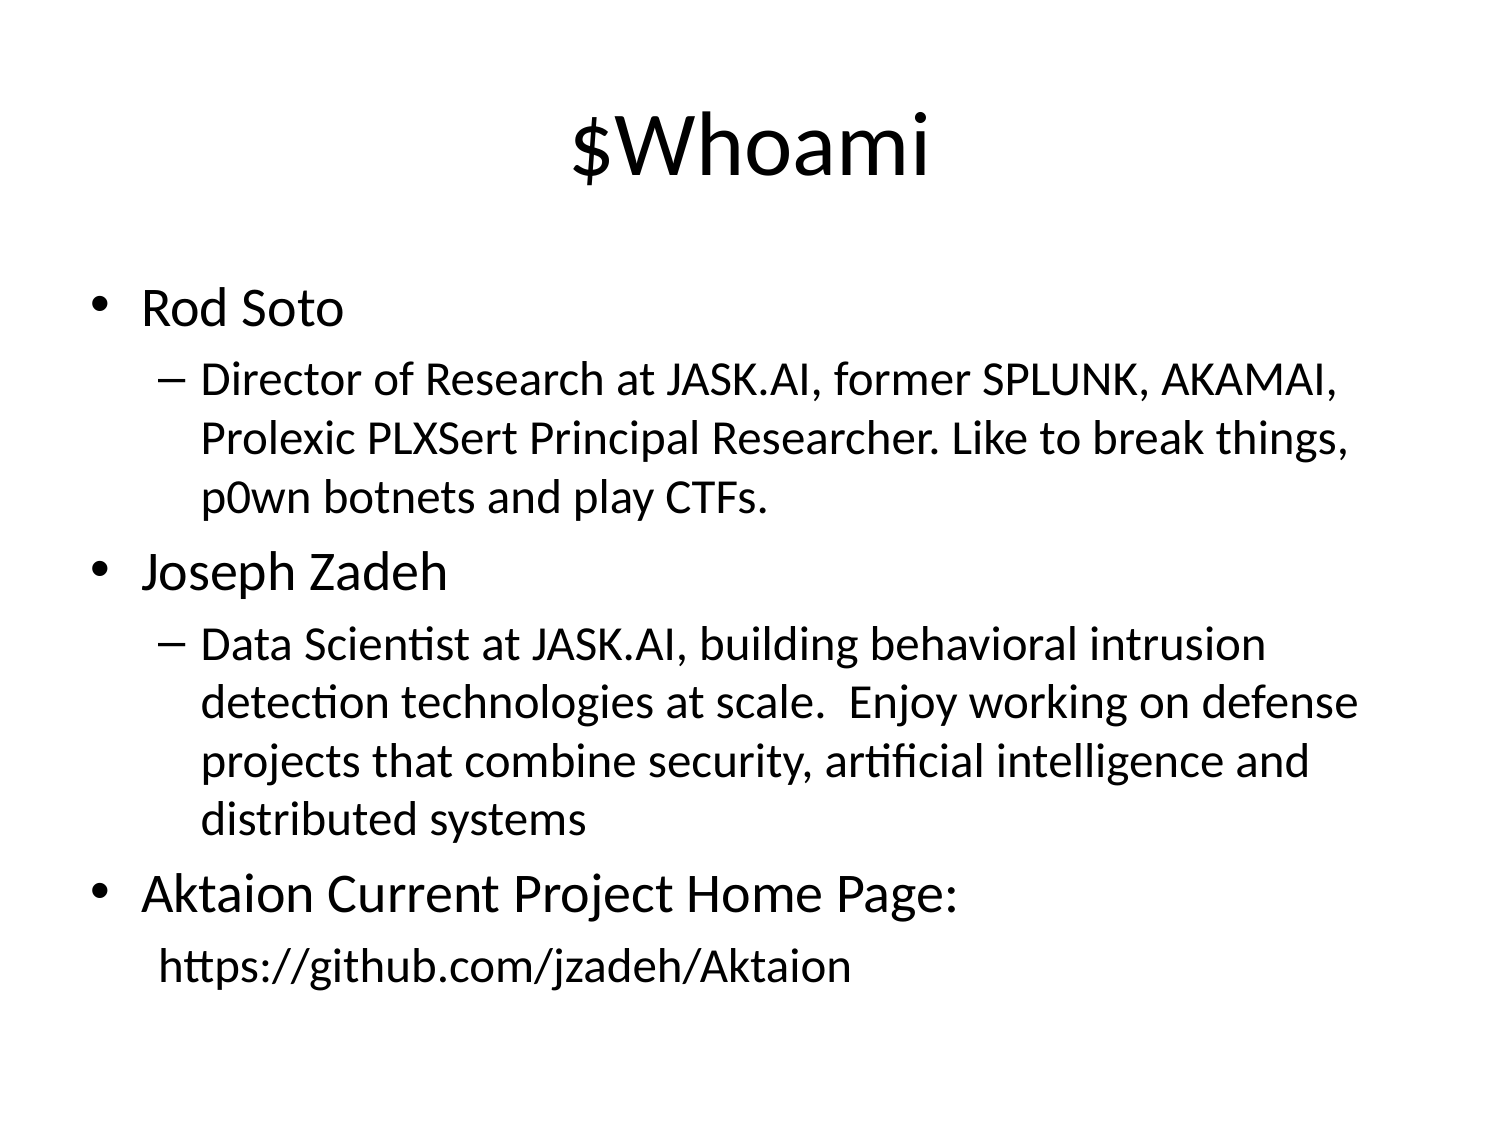

# $Whoami
Rod Soto
Director of Research at JASK.AI, former SPLUNK, AKAMAI, Prolexic PLXSert Principal Researcher. Like to break things, p0wn botnets and play CTFs.
Joseph Zadeh
Data Scientist at JASK.AI, building behavioral intrusion detection technologies at scale.  Enjoy working on defense projects that combine security, artificial intelligence and distributed systems
Aktaion Current Project Home Page:
https://github.com/jzadeh/Aktaion